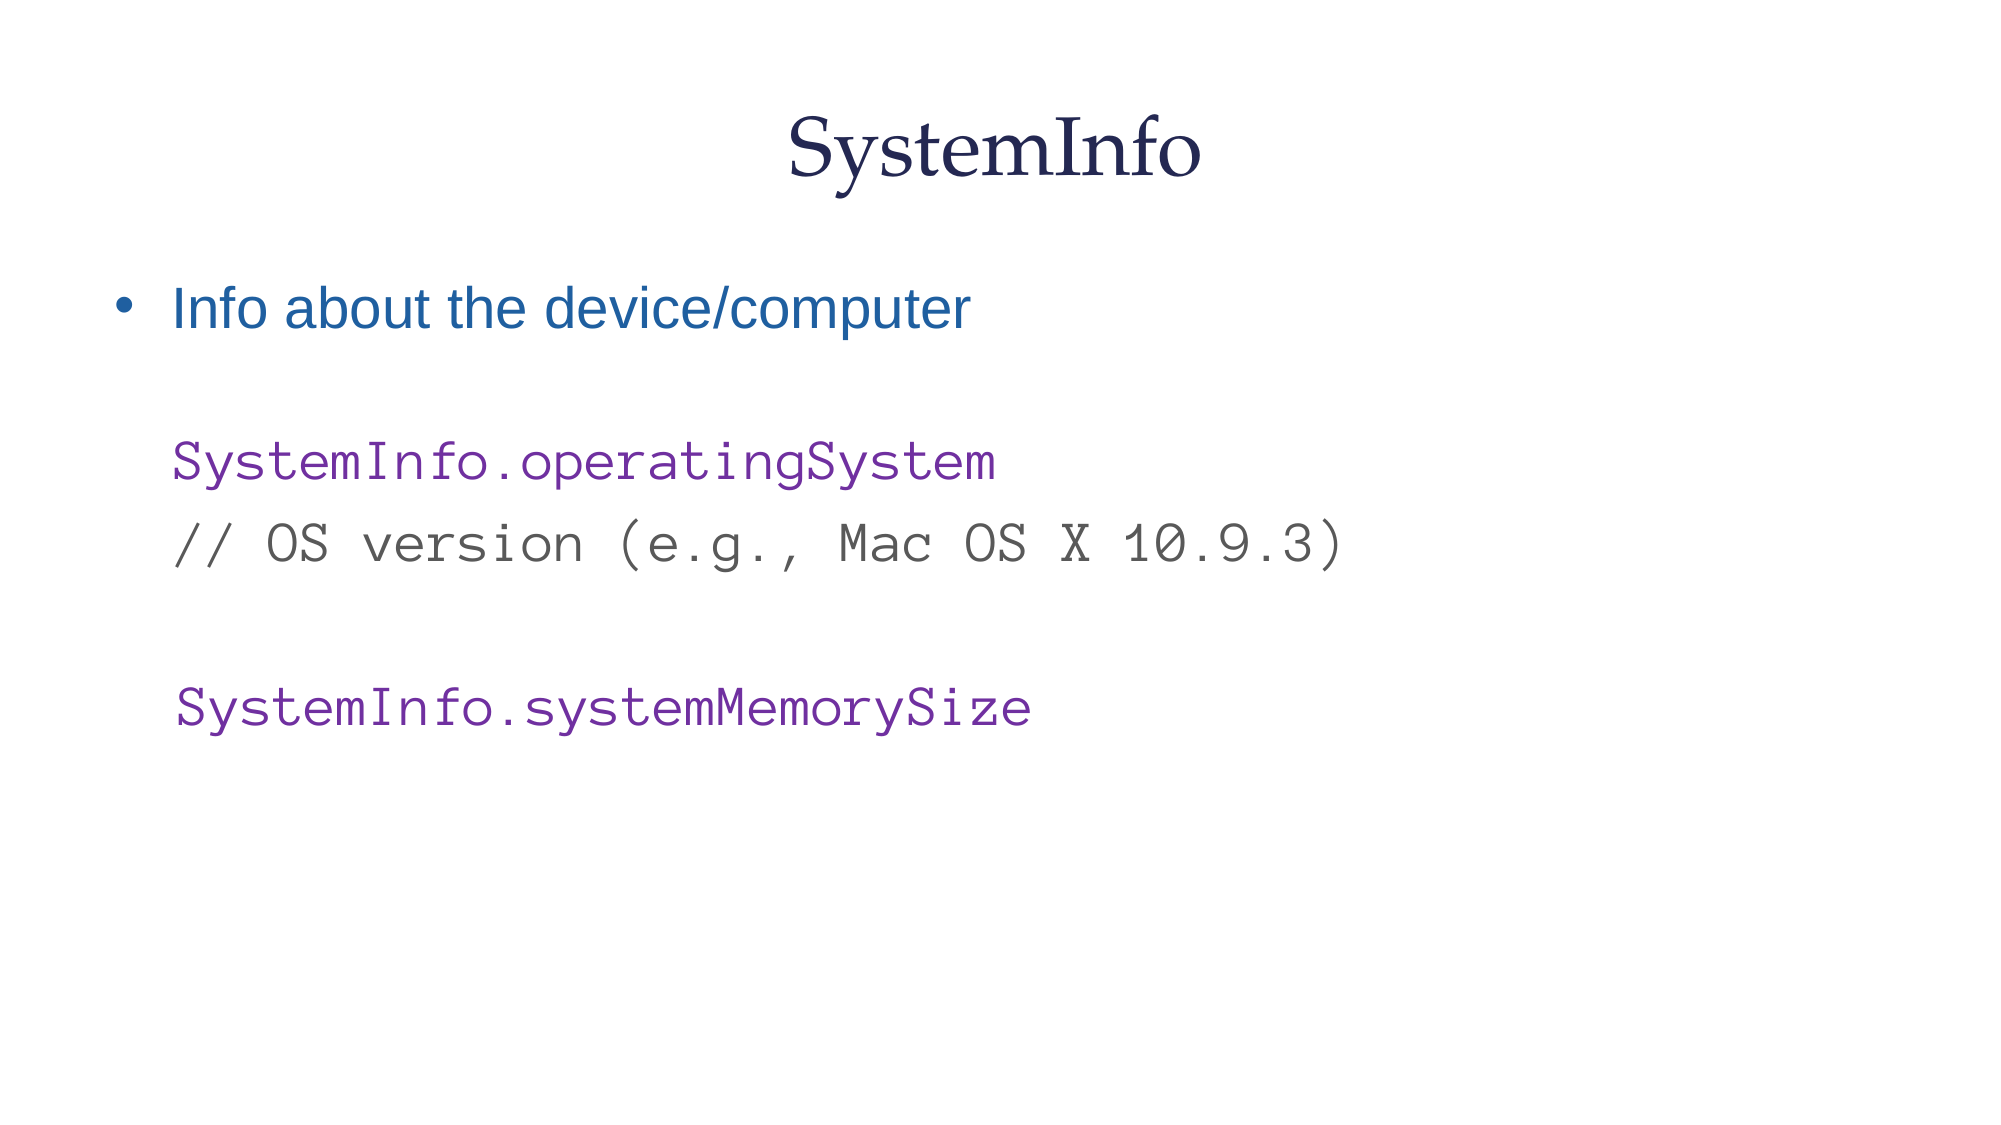

# SystemInfo
Info about the device/computer

SystemInfo.operatingSystem
// OS version (e.g., Mac OS X 10.9.3)

  SystemInfo.systemMemorySize